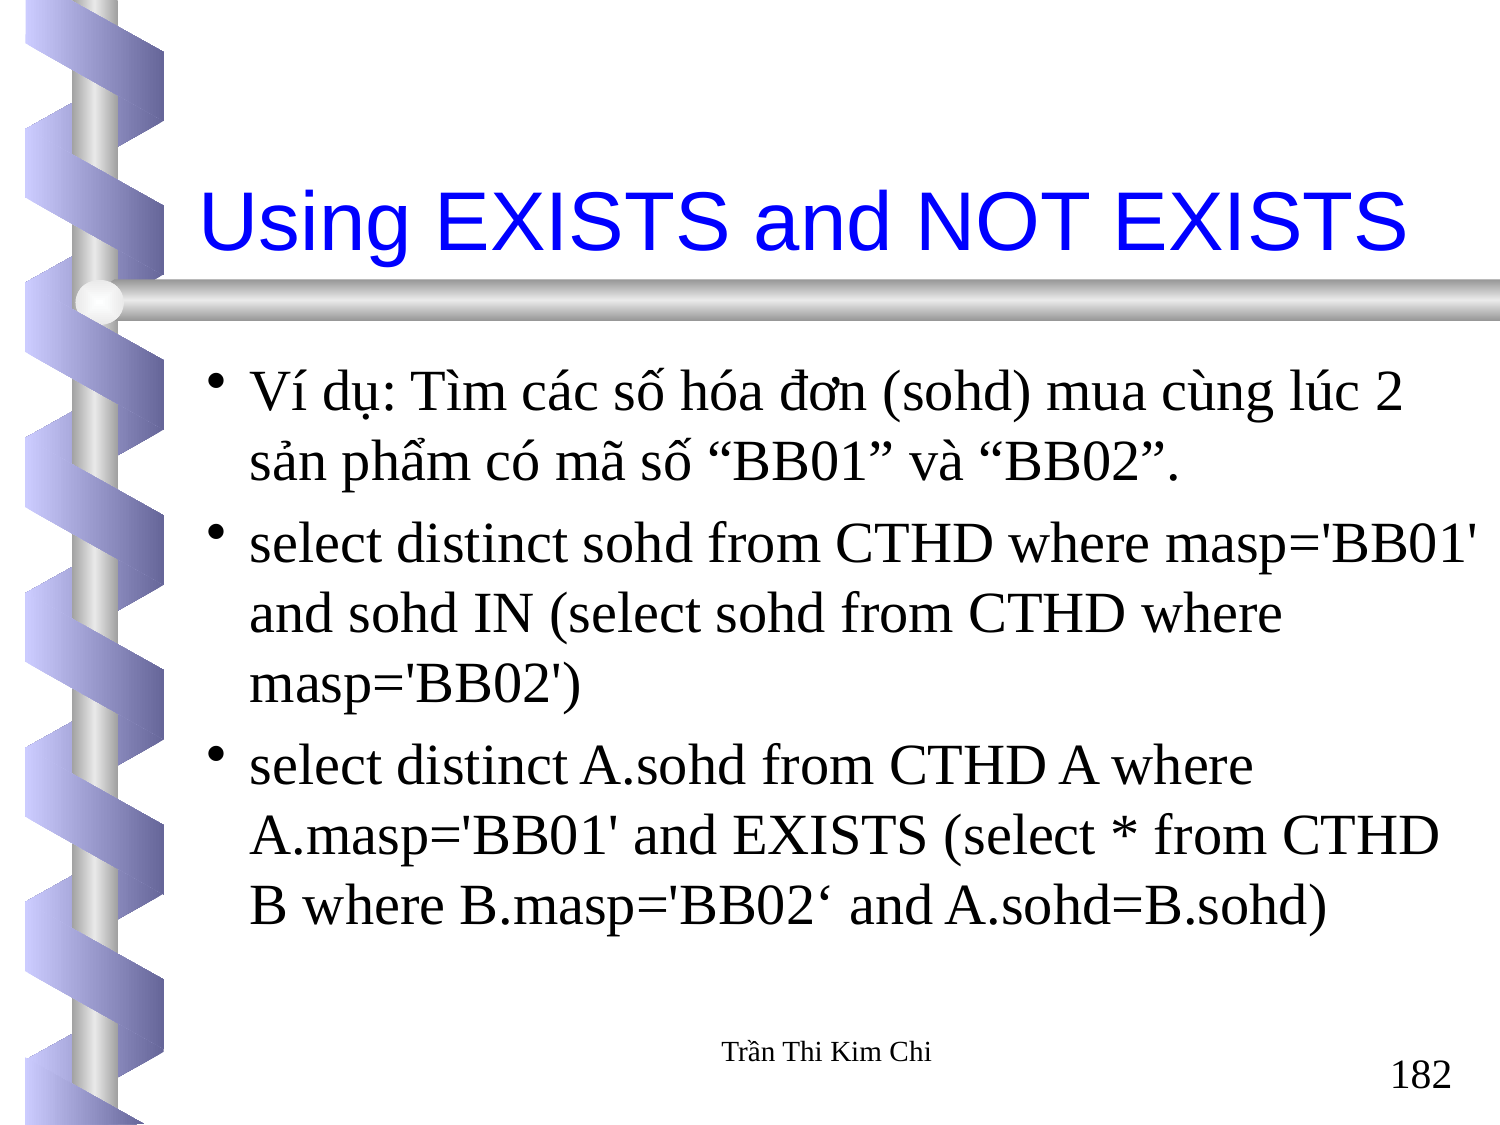

Using EXISTS and NOT EXISTS
Ví dụ: Tìm các số hóa đơn (sohd) mua cùng lúc 2 sản phẩm có mã số “BB01” và “BB02”.
select distinct sohd from CTHD where masp='BB01' and sohd IN (select sohd from CTHD where masp='BB02')
select distinct A.sohd from CTHD A where A.masp='BB01' and EXISTS (select * from CTHD B where B.masp='BB02‘ and A.sohd=B.sohd)
Trần Thi Kim Chi